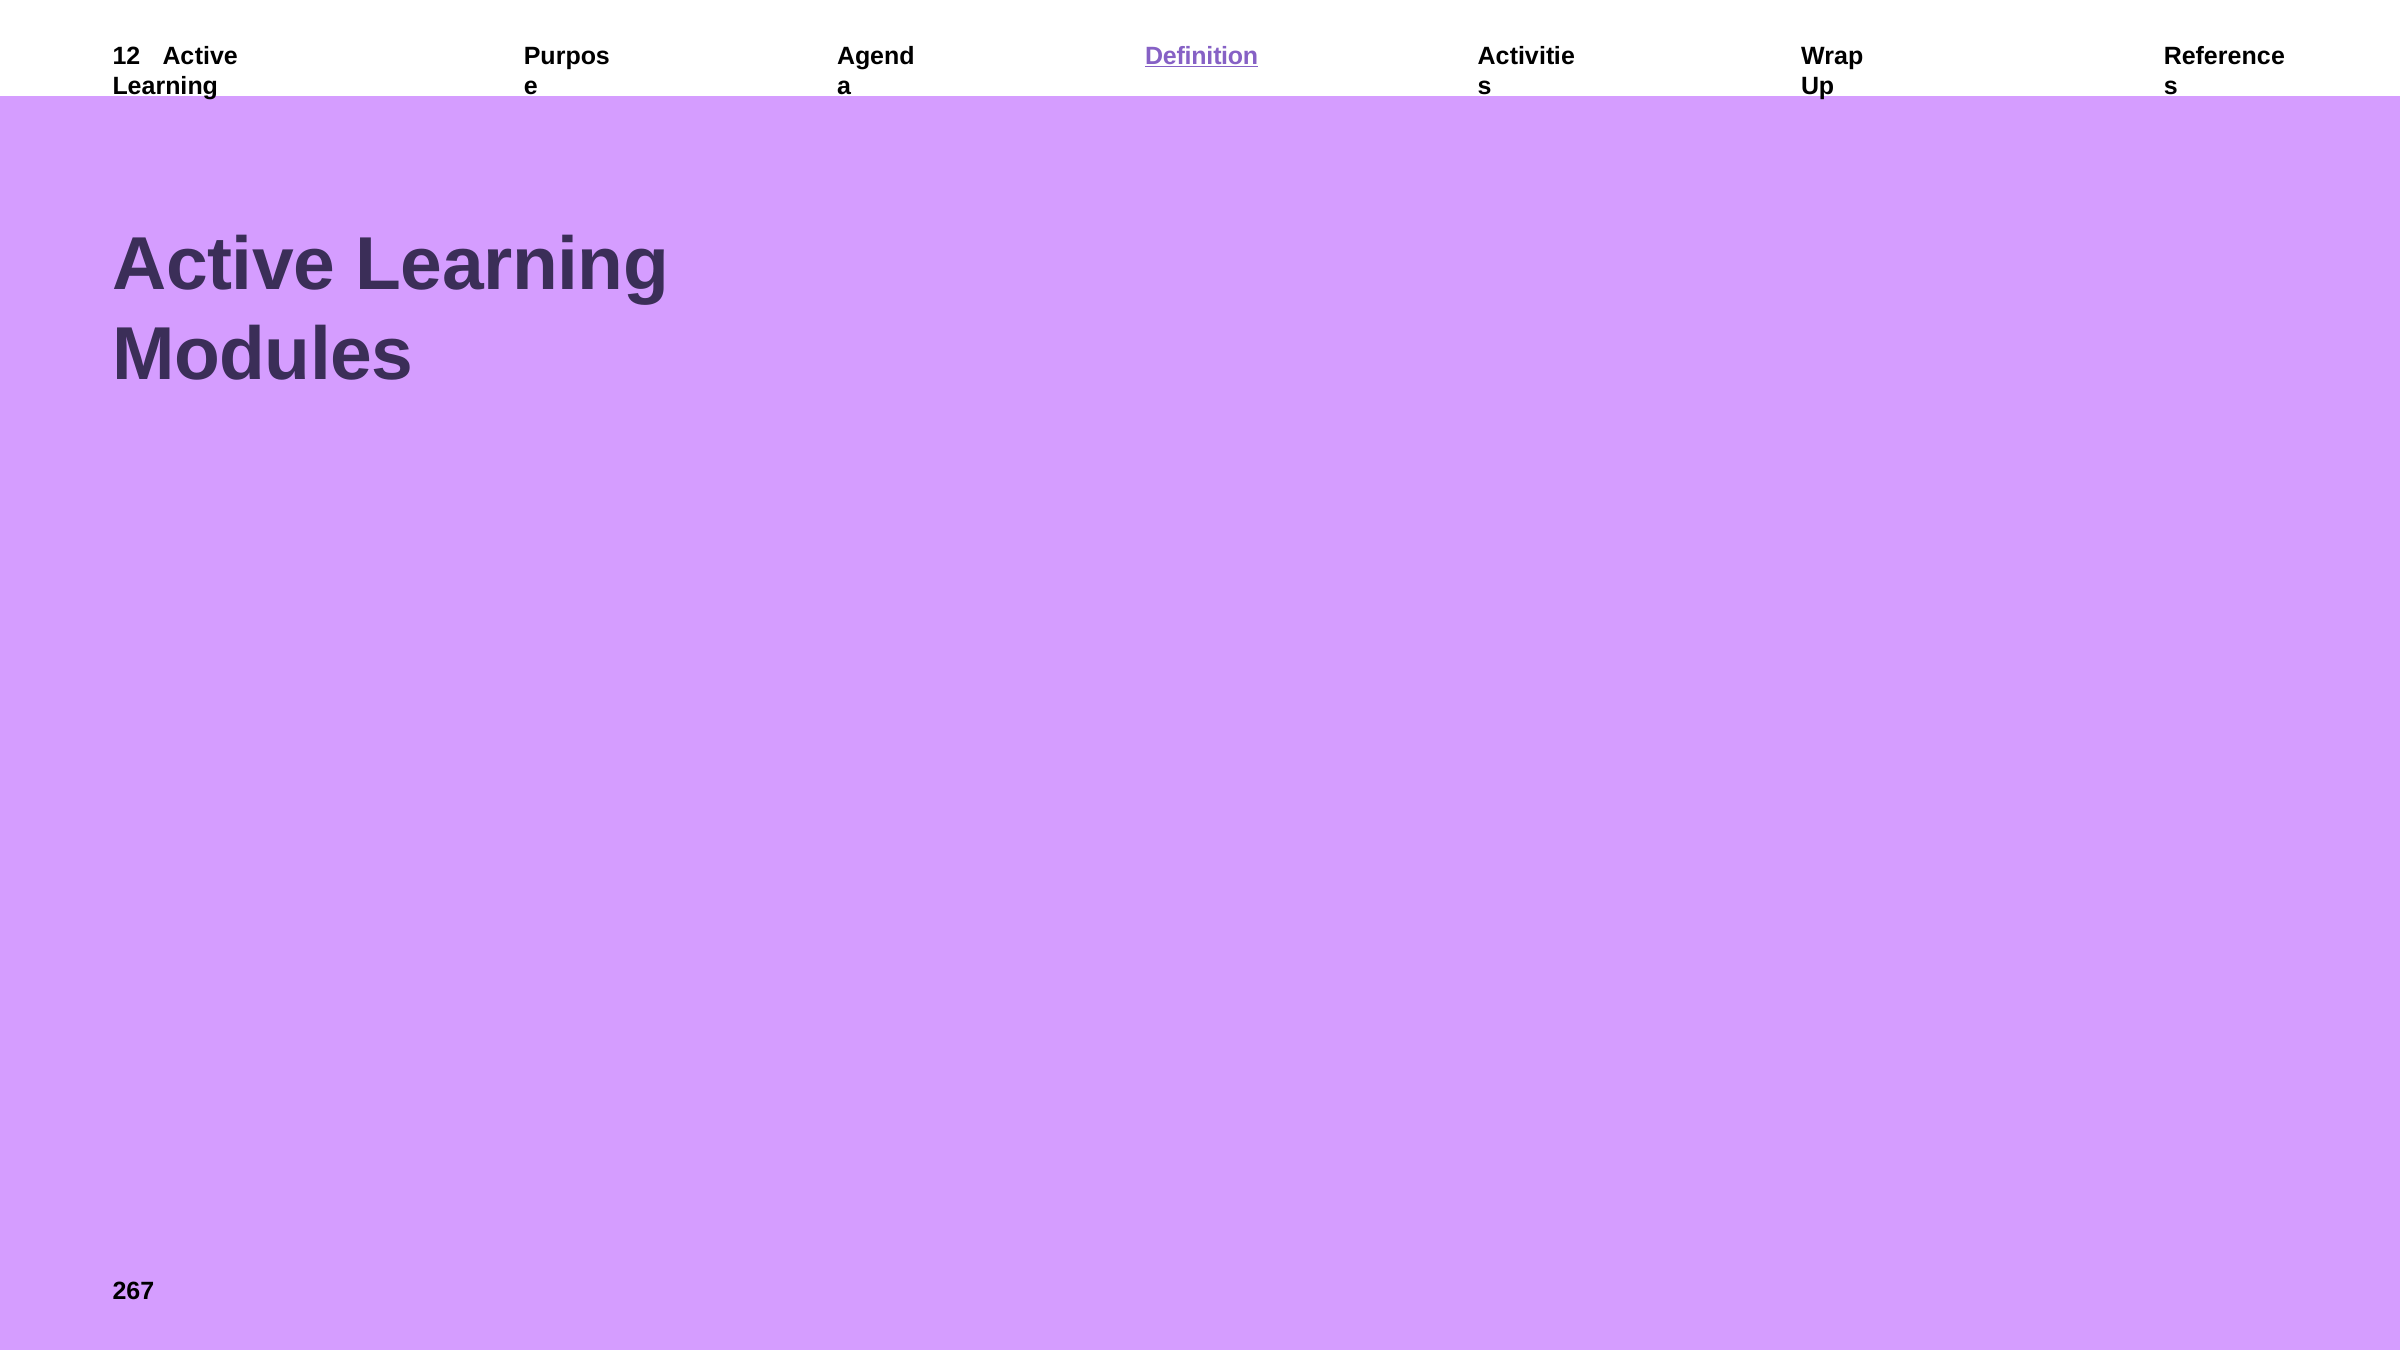

12	Active	Learning
Purpose
Agenda
Definition
Activities
Wrap	Up
References

Active Learning Modules
267